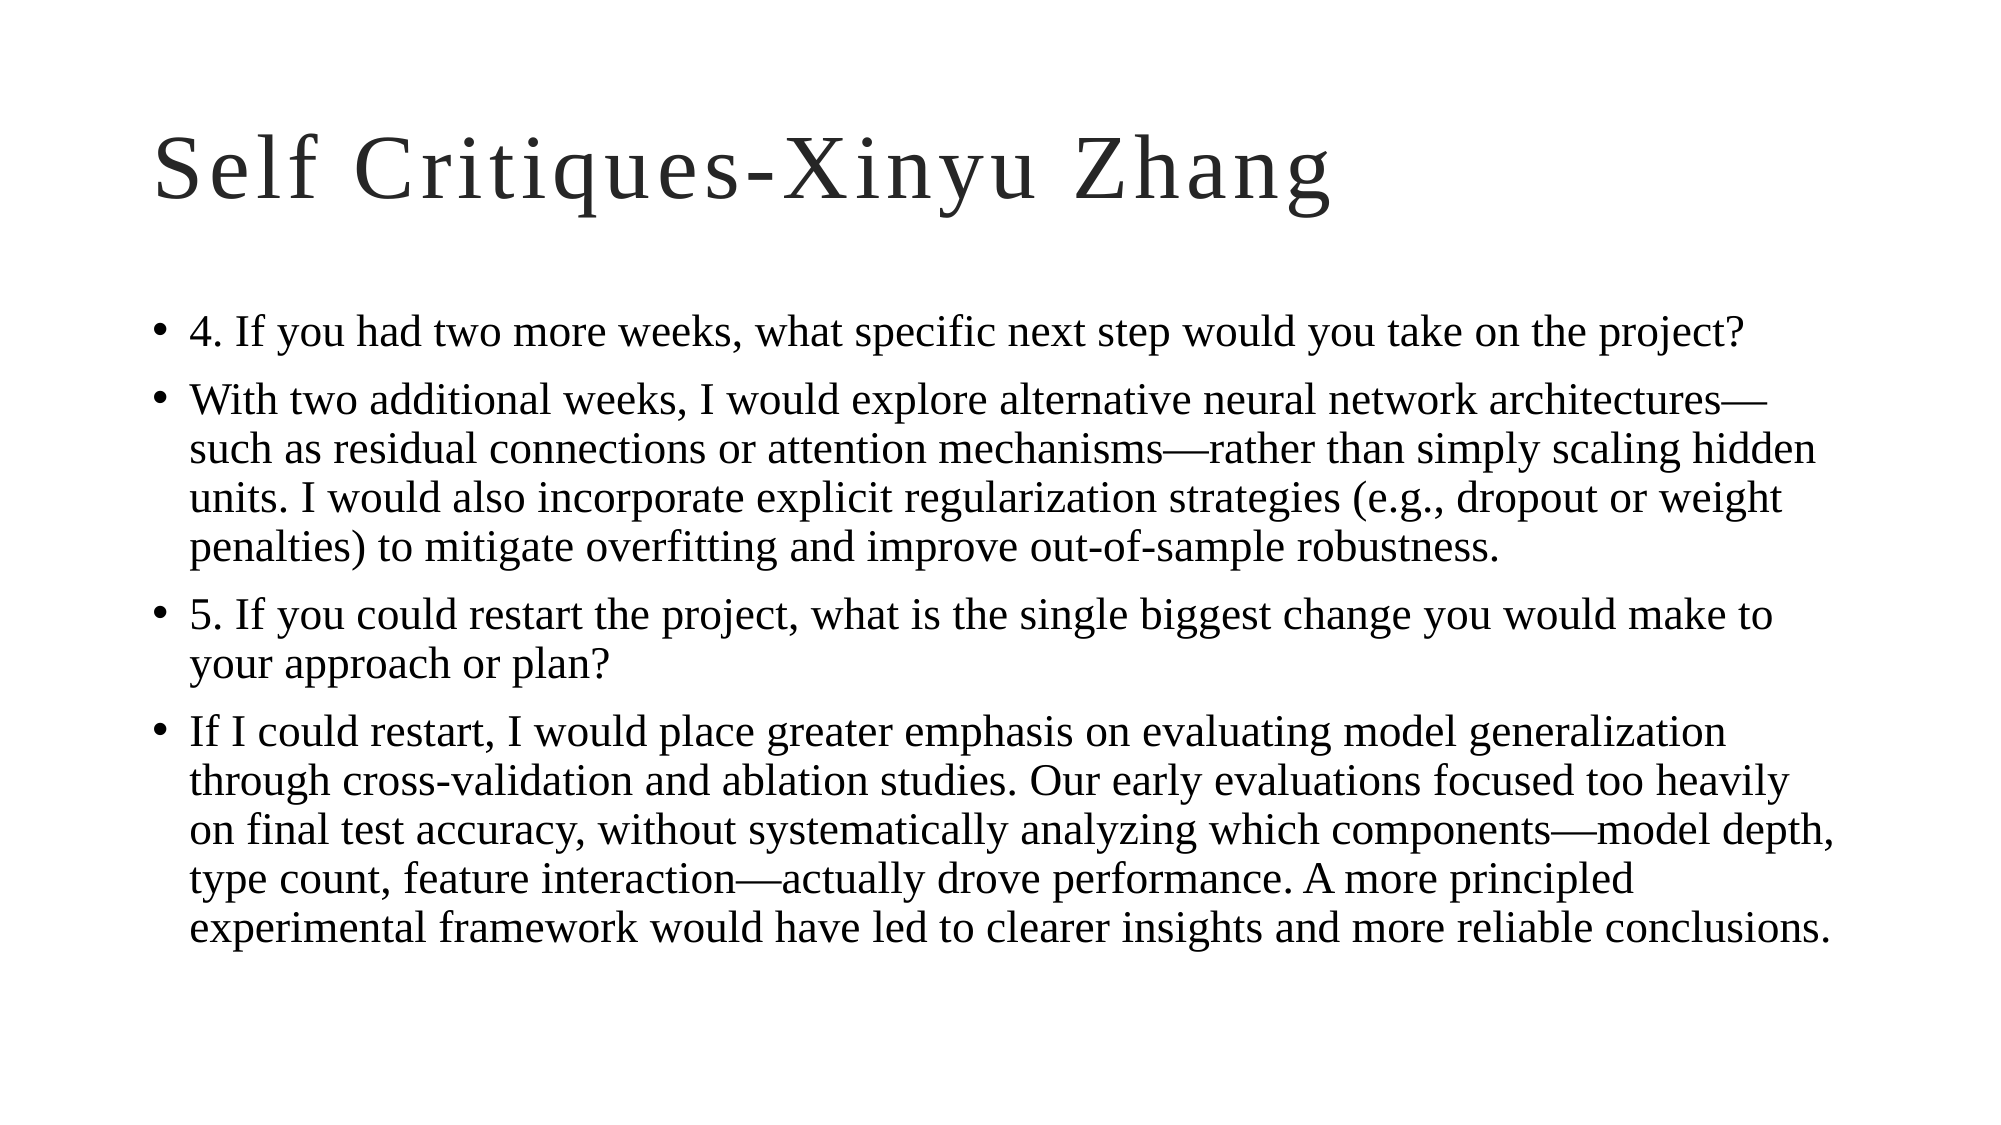

# Self Critiques-Xinyu Zhang
4. If you had two more weeks, what specific next step would you take on the project?
With two additional weeks, I would explore alternative neural network architectures—such as residual connections or attention mechanisms—rather than simply scaling hidden units. I would also incorporate explicit regularization strategies (e.g., dropout or weight penalties) to mitigate overfitting and improve out-of-sample robustness.
5. If you could restart the project, what is the single biggest change you would make to your approach or plan?
If I could restart, I would place greater emphasis on evaluating model generalization through cross-validation and ablation studies. Our early evaluations focused too heavily on final test accuracy, without systematically analyzing which components—model depth, type count, feature interaction—actually drove performance. A more principled experimental framework would have led to clearer insights and more reliable conclusions.